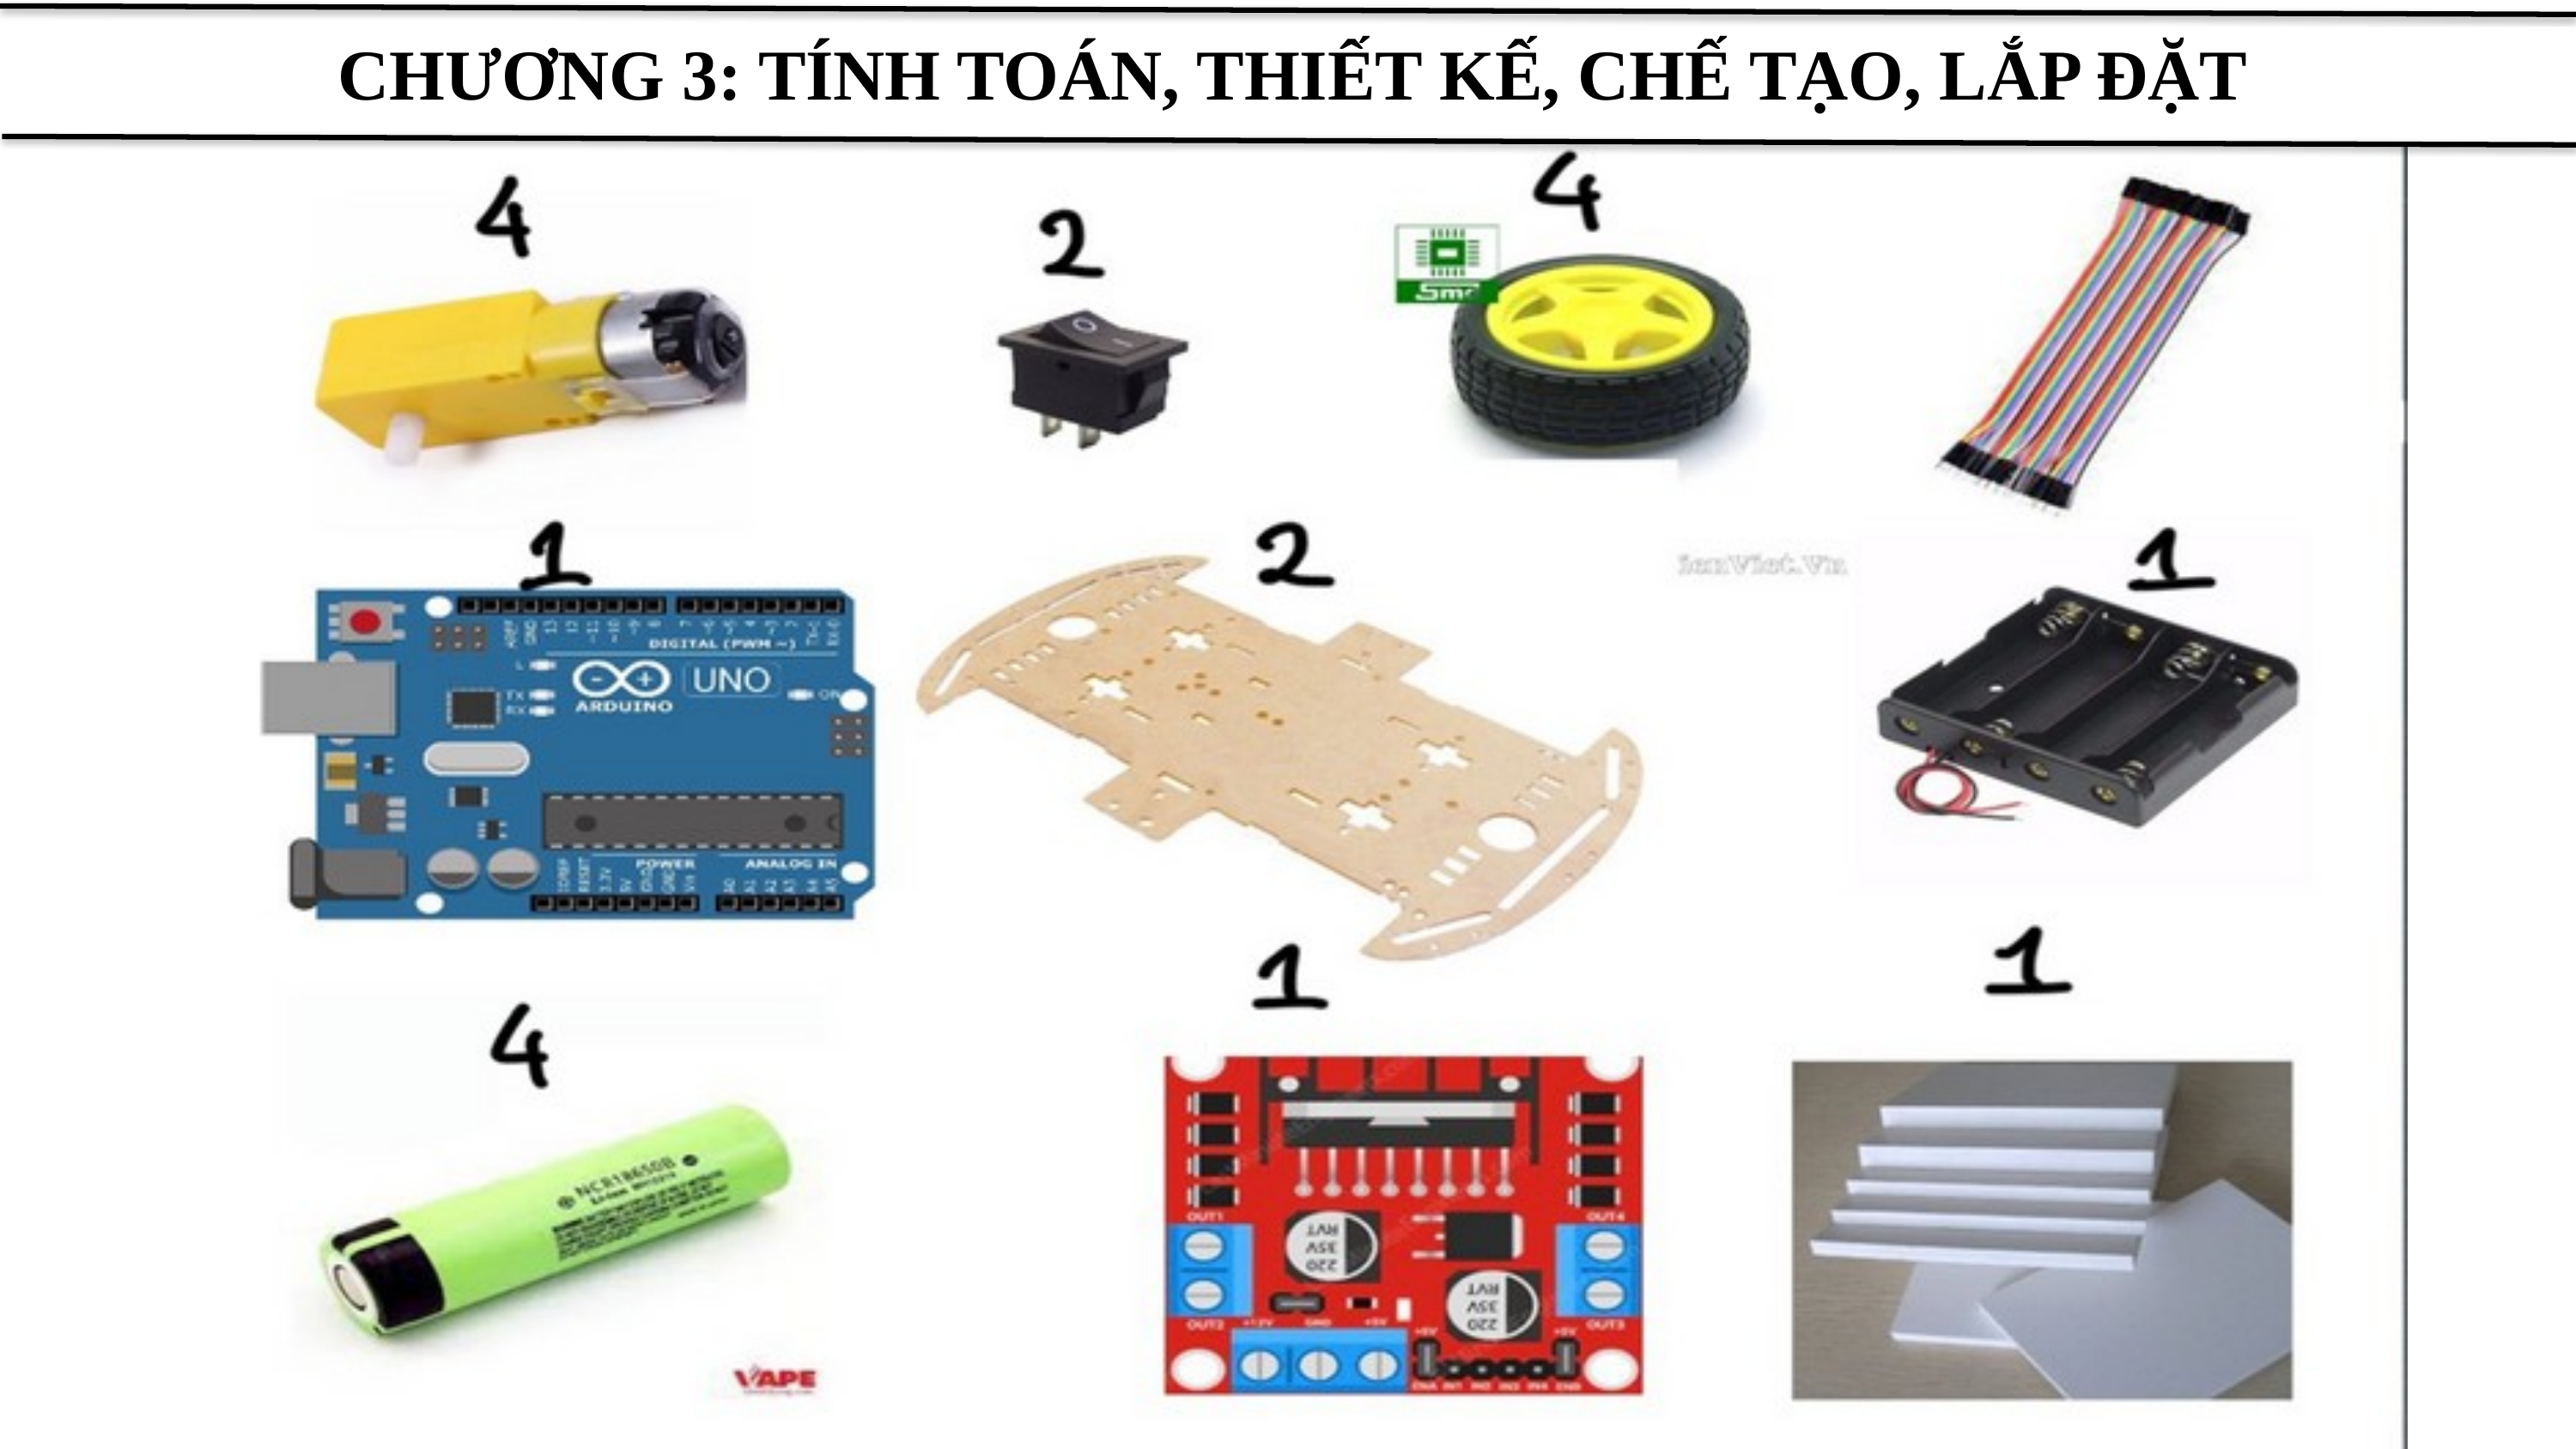

# CHƯƠNG 3: TÍNH TOÁN, THIẾT KẾ, CHẾ TẠO, LẮP ĐẶT